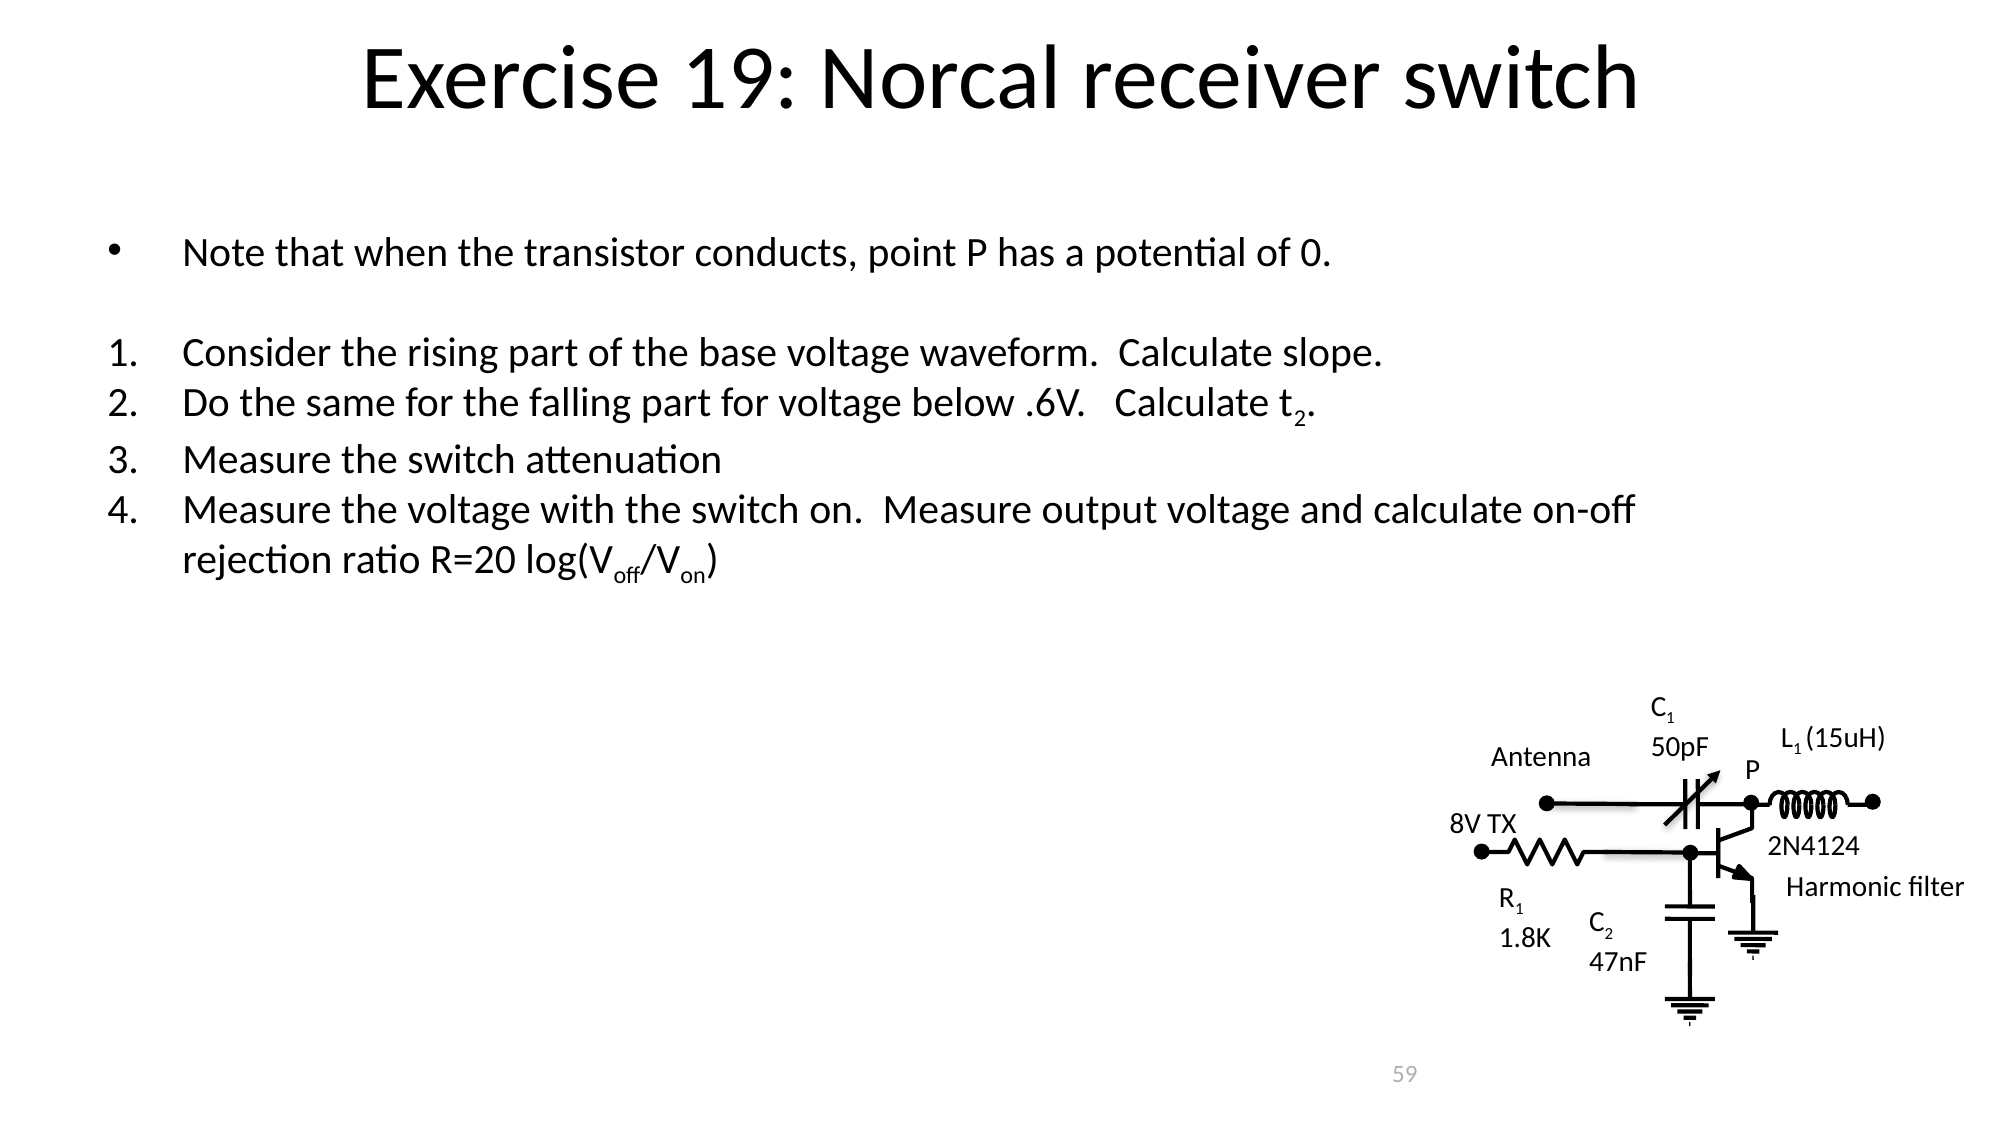

Exercise 19: Norcal receiver switch
Note that when the transistor conducts, point P has a potential of 0.

Consider the rising part of the base voltage waveform.  Calculate slope.
Do the same for the falling part for voltage below .6V.   Calculate t2.
Measure the switch attenuation
Measure the voltage with the switch on.  Measure output voltage and calculate on-off rejection ratio R=20 log(Voff/Von)

C1
50pF
L1 (15uH)
Antenna

P

8V TX

2N4124

Harmonic filter
R1
1.8K

C2
47nF

59